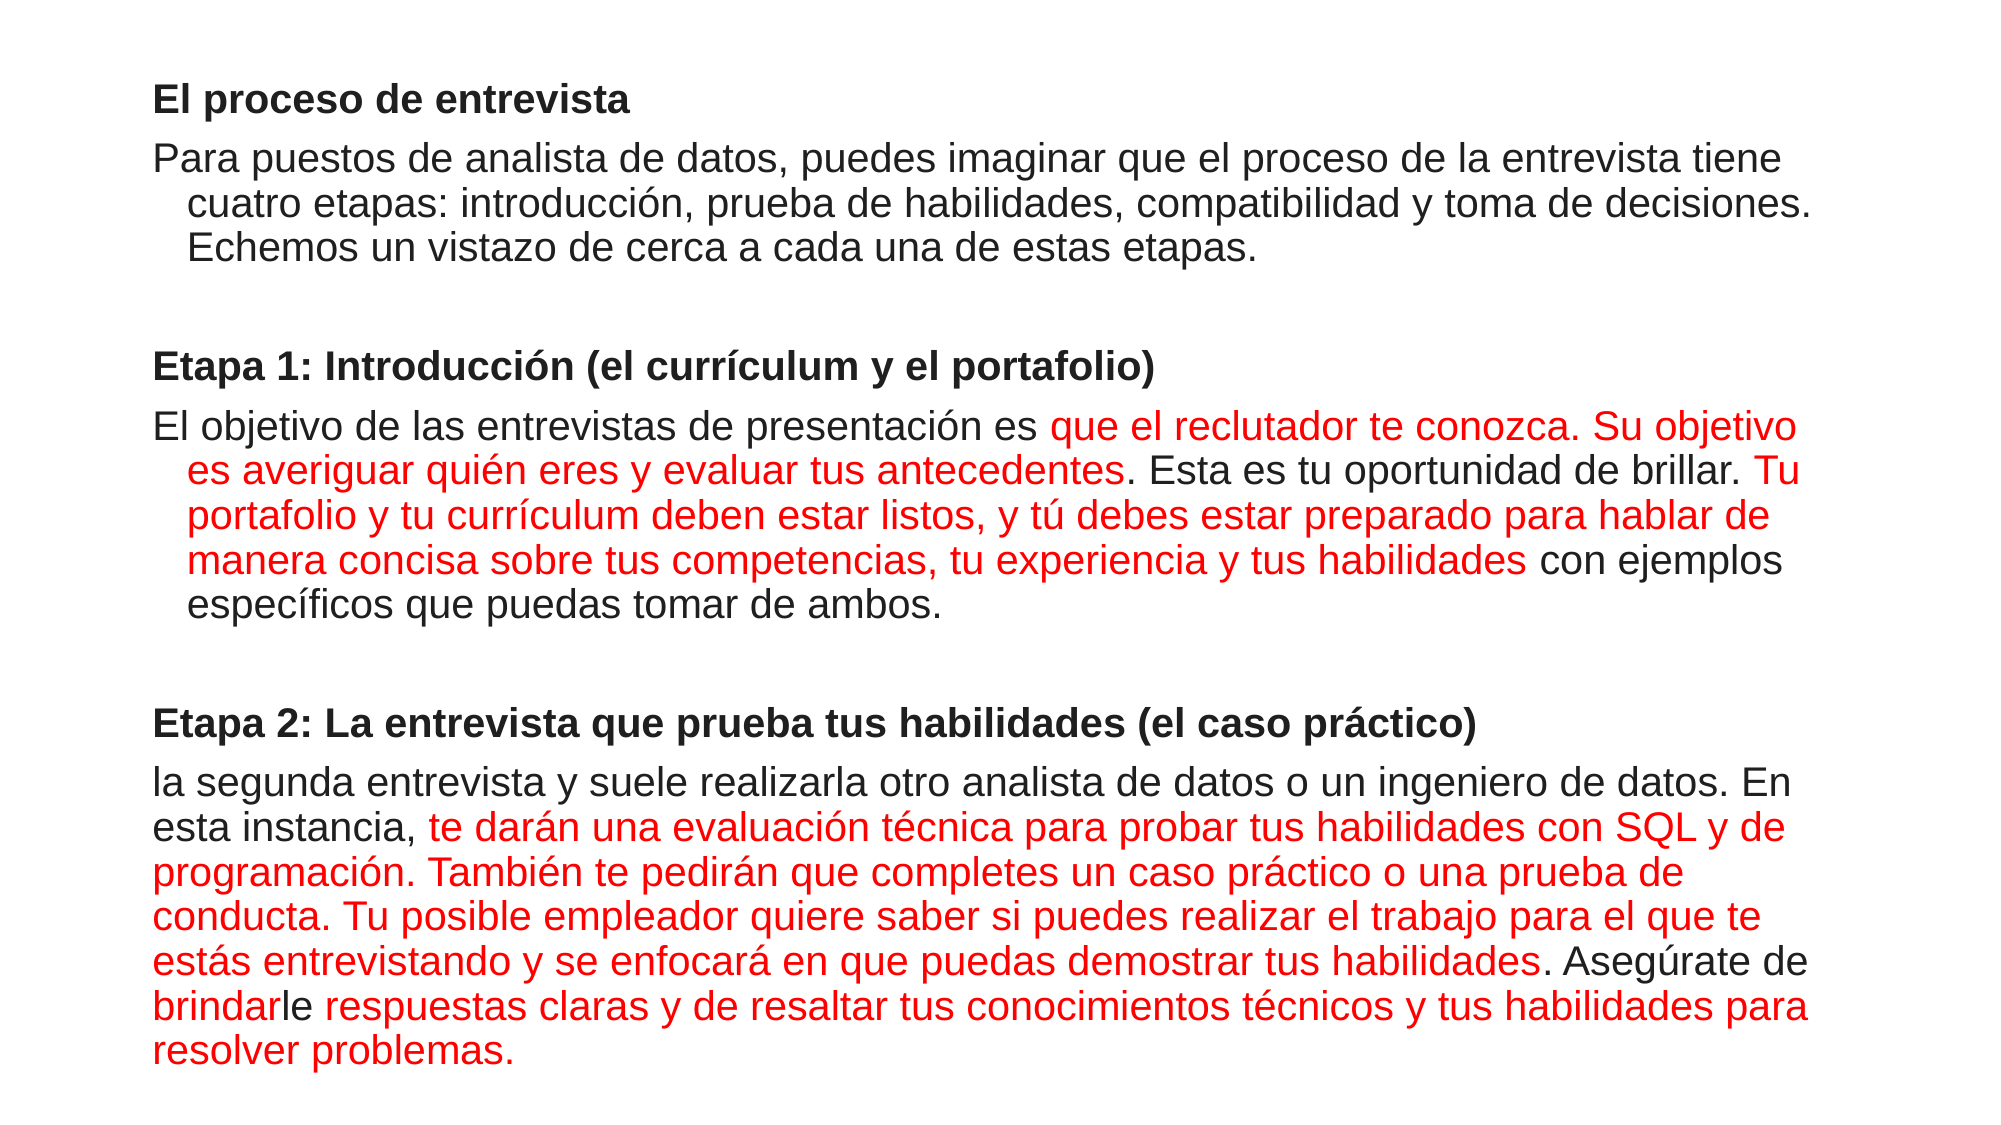

El proceso de entrevista
Para puestos de analista de datos, puedes imaginar que el proceso de la entrevista tiene cuatro etapas: introducción, prueba de habilidades, compatibilidad y toma de decisiones. Echemos un vistazo de cerca a cada una de estas etapas.

Etapa 1: Introducción (el currículum y el portafolio)
El objetivo de las entrevistas de presentación es que el reclutador te conozca. Su objetivo es averiguar quién eres y evaluar tus antecedentes. Esta es tu oportunidad de brillar. Tu portafolio y tu currículum deben estar listos, y tú debes estar preparado para hablar de manera concisa sobre tus competencias, tu experiencia y tus habilidades con ejemplos específicos que puedas tomar de ambos.

Etapa 2: La entrevista que prueba tus habilidades (el caso práctico)
la segunda entrevista y suele realizarla otro analista de datos o un ingeniero de datos. En esta instancia, te darán una evaluación técnica para probar tus habilidades con SQL y de programación. También te pedirán que completes un caso práctico o una prueba de conducta. Tu posible empleador quiere saber si puedes realizar el trabajo para el que te estás entrevistando y se enfocará en que puedas demostrar tus habilidades. Asegúrate de brindarle respuestas claras y de resaltar tus conocimientos técnicos y tus habilidades para resolver problemas.